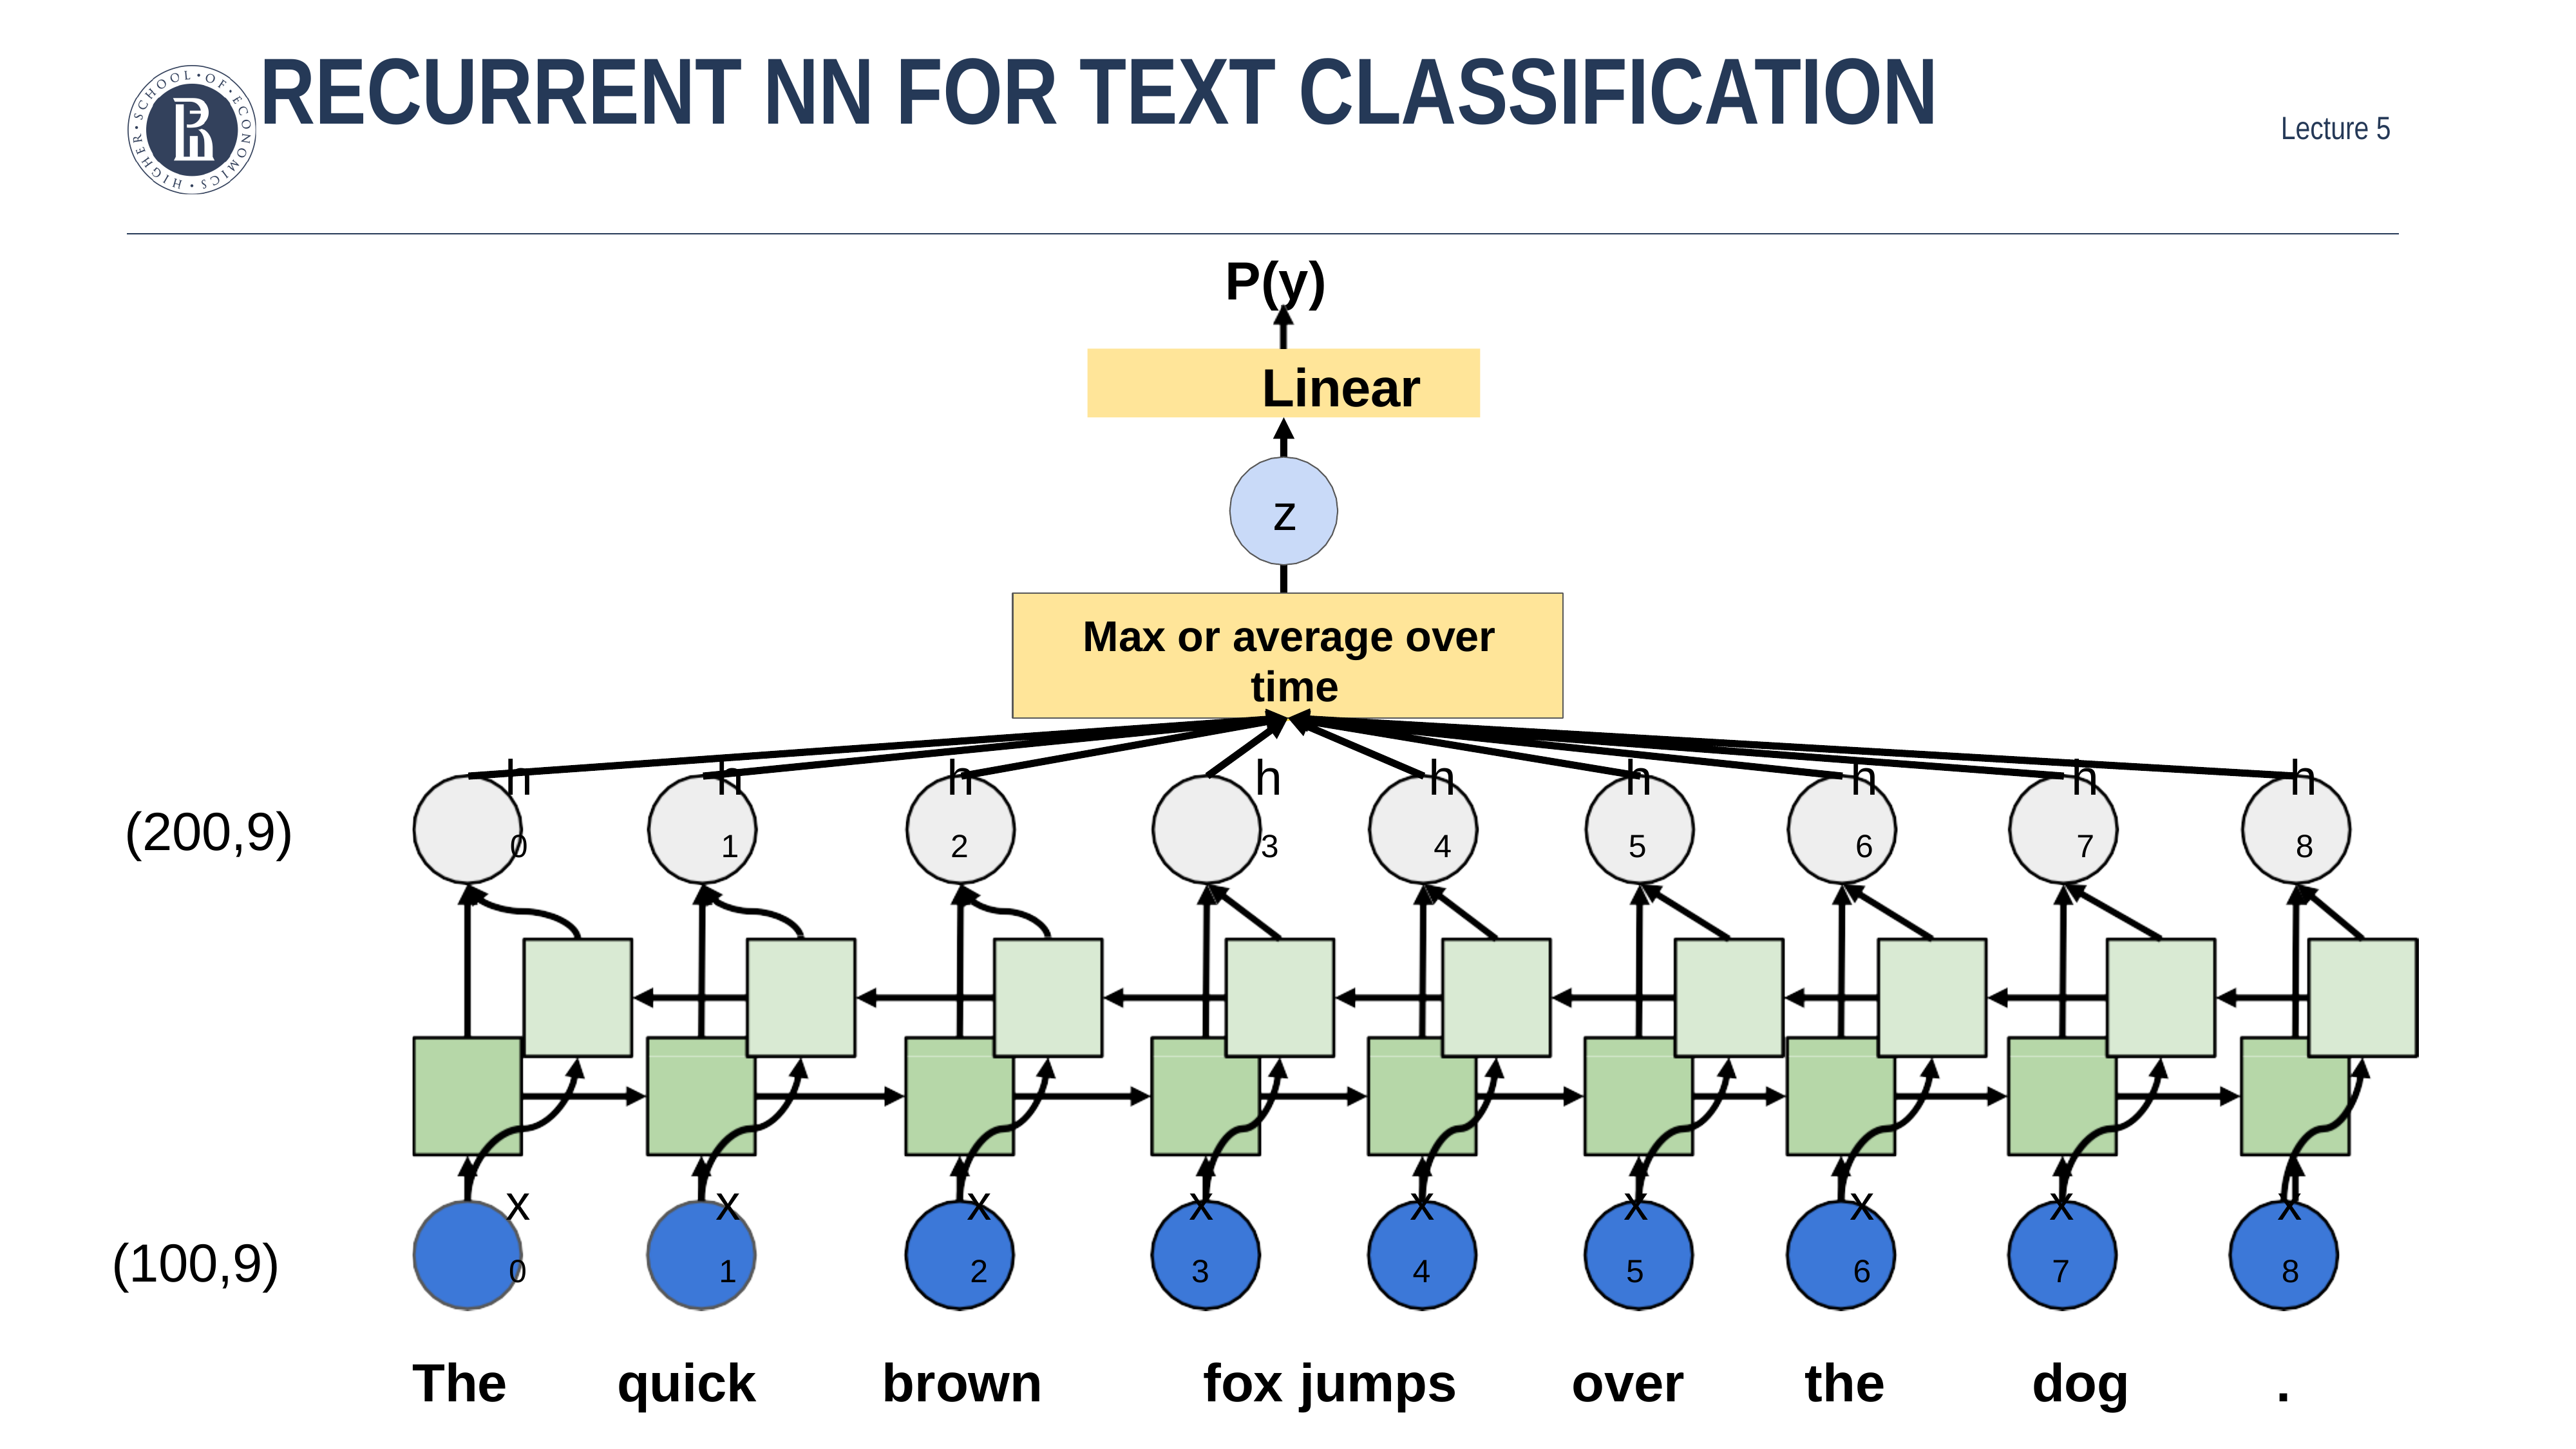

# Recurrent NN for text classification

P(y)

Linear

z

Max or average over  time

?

| h | h | h | h | h | h | h | h | h |
| --- | --- | --- | --- | --- | --- | --- | --- | --- |
| 0 | 1 | 2 | 3 | 4 | 5 | 6 | 7 | 8 |
(200,9)
| x | x | x | x | x | x | x | x | x |
| --- | --- | --- | --- | --- | --- | --- | --- | --- |
| 0 | 1 | 2 | 3 | 4 | 5 | 6 | 7 | 8 |
(100,9)
The
quick
brown
fox	jumps
over
the
dog
.